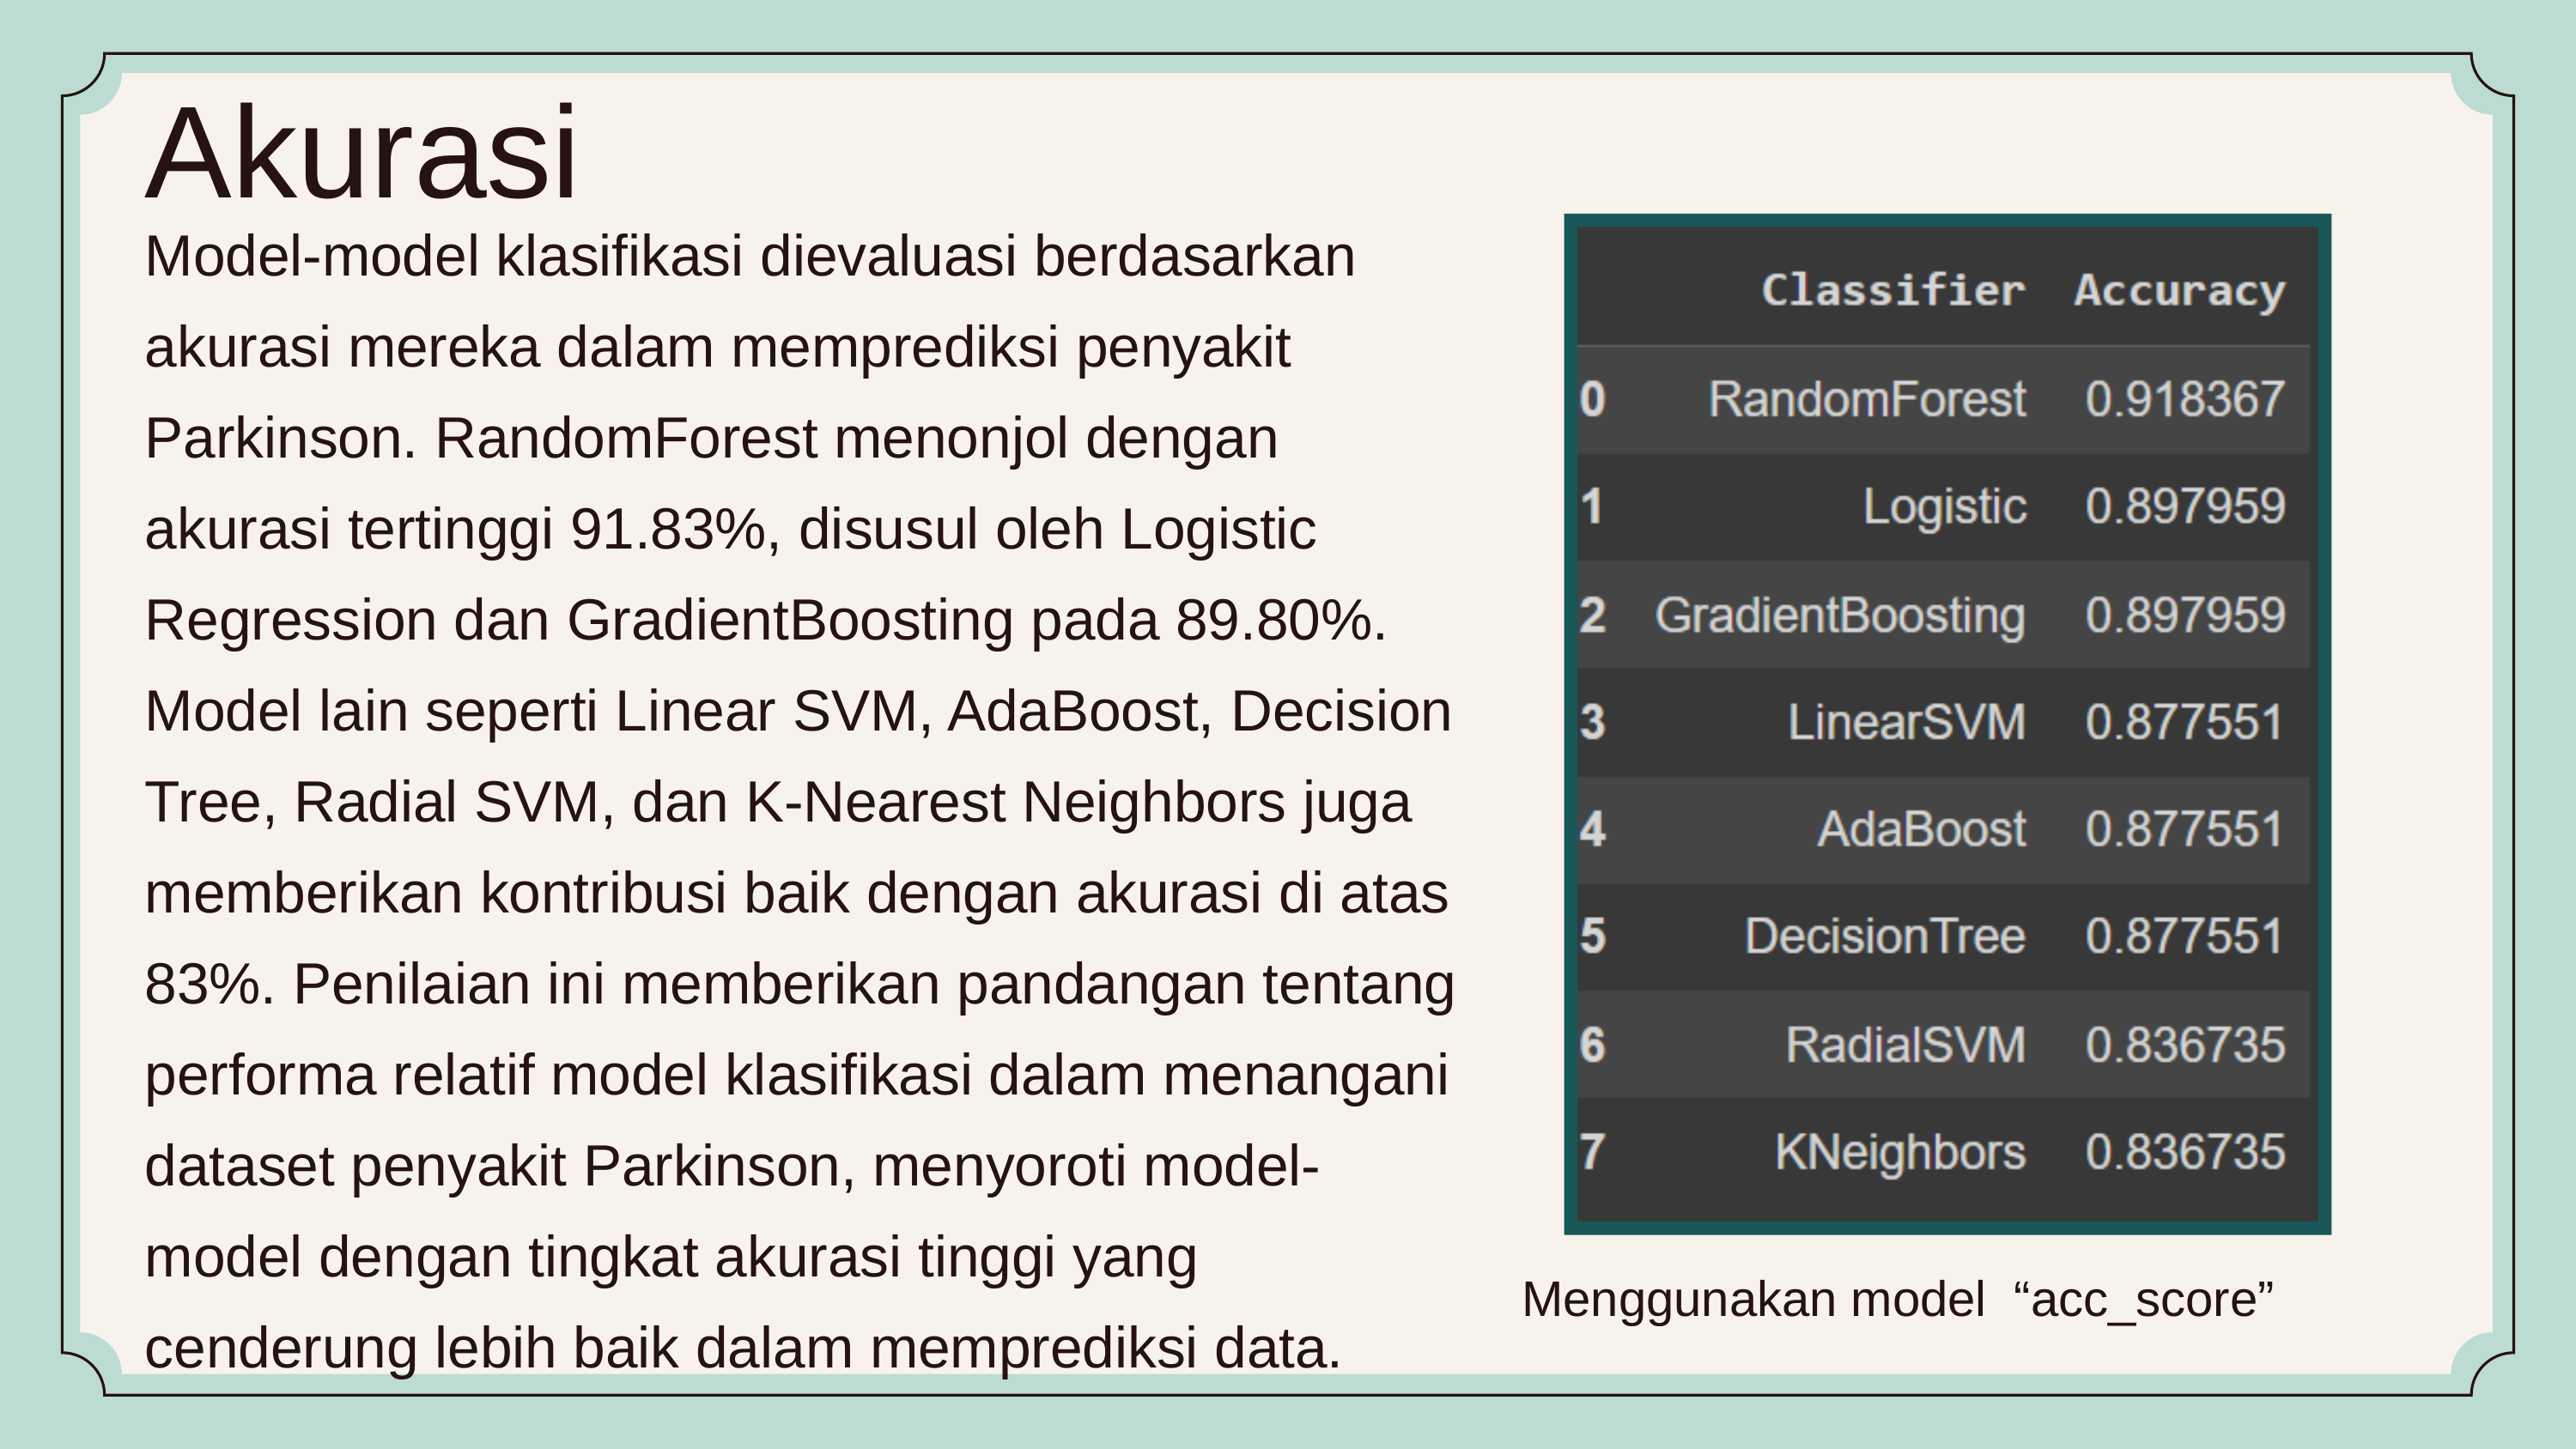

Akurasi
Model-model klasifikasi dievaluasi berdasarkan akurasi mereka dalam memprediksi penyakit Parkinson. RandomForest menonjol dengan akurasi tertinggi 91.83%, disusul oleh Logistic Regression dan GradientBoosting pada 89.80%. Model lain seperti Linear SVM, AdaBoost, Decision Tree, Radial SVM, dan K-Nearest Neighbors juga memberikan kontribusi baik dengan akurasi di atas 83%. Penilaian ini memberikan pandangan tentang performa relatif model klasifikasi dalam menangani dataset penyakit Parkinson, menyoroti model-model dengan tingkat akurasi tinggi yang cenderung lebih baik dalam memprediksi data.

Menggunakan model  “acc_score”